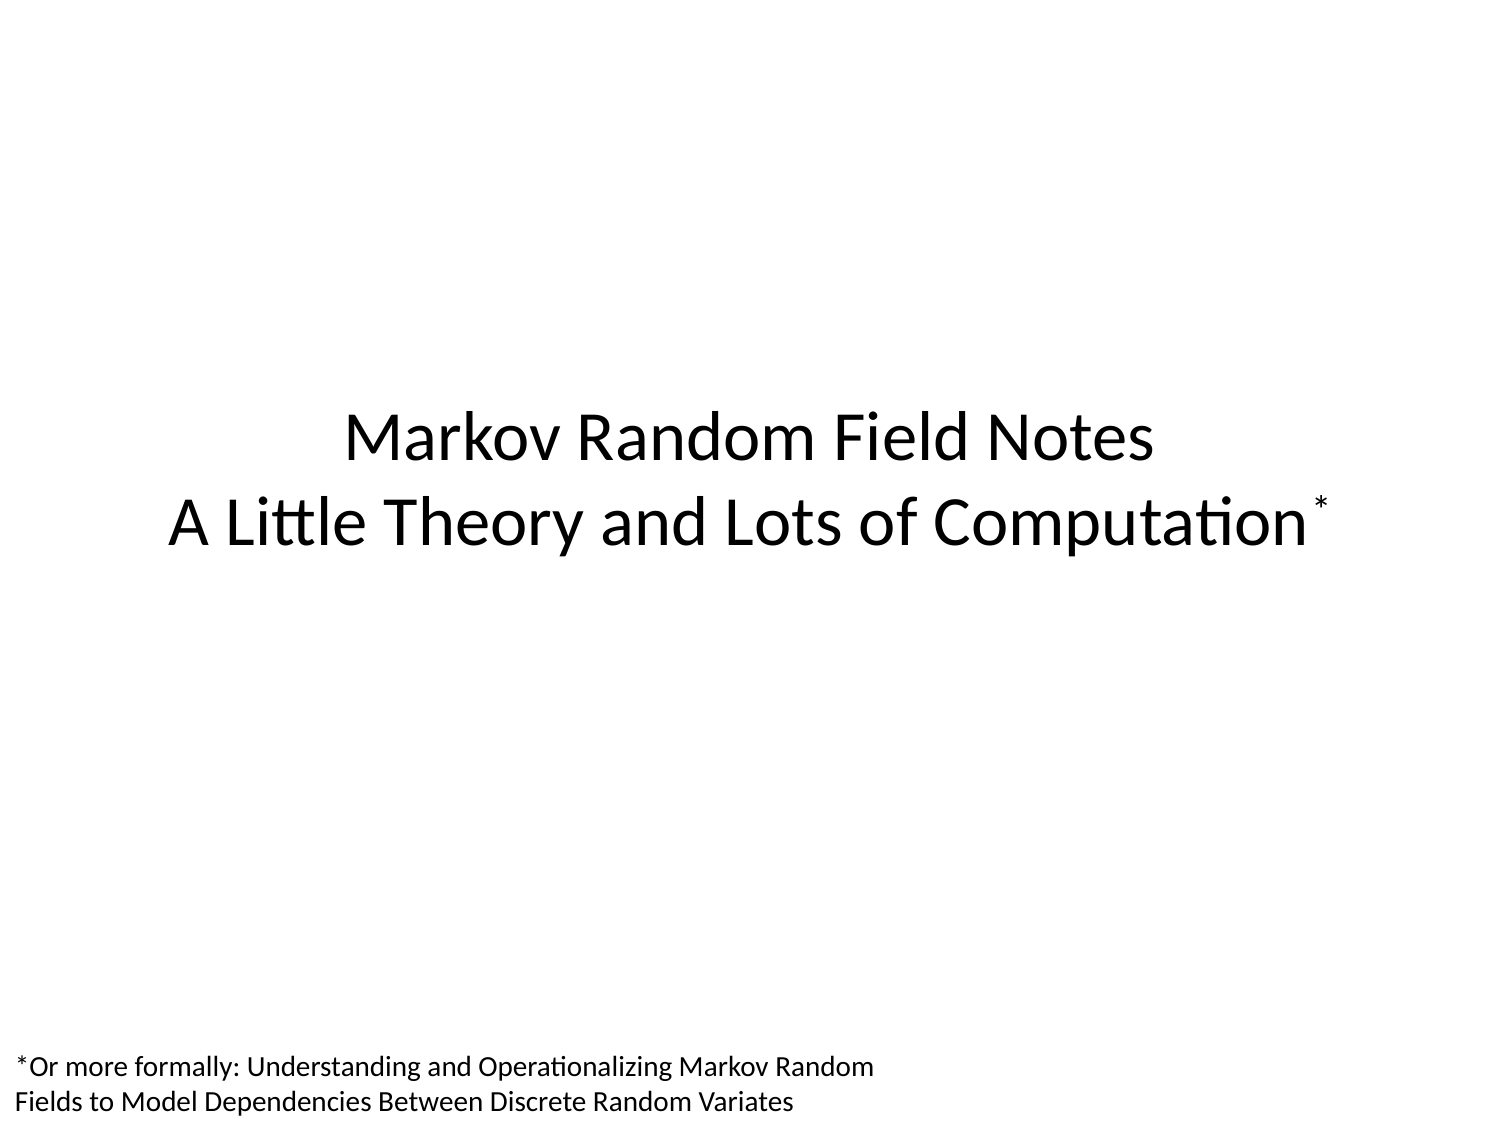

Markov Random Field Notes
A Little Theory and Lots of Computation*
*Or more formally: Understanding and Operationalizing Markov Random Fields to Model Dependencies Between Discrete Random Variates